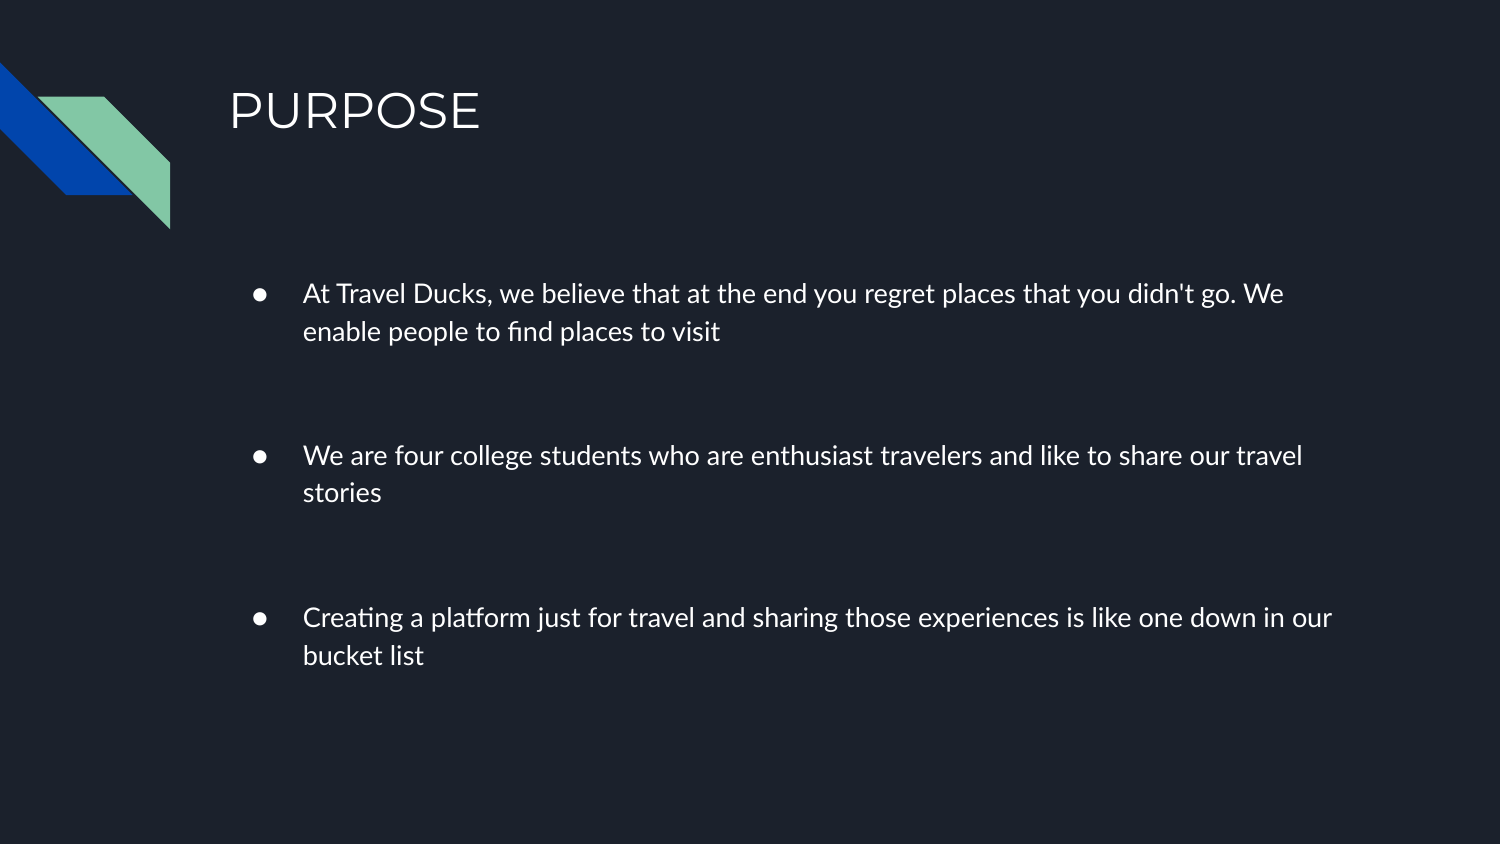

# PURPOSE
At Travel Ducks, we believe that at the end you regret places that you didn't go. We enable people to find places to visit

We are four college students who are enthusiast travelers and like to share our travel stories

Creating a platform just for travel and sharing those experiences is like one down in our bucket list